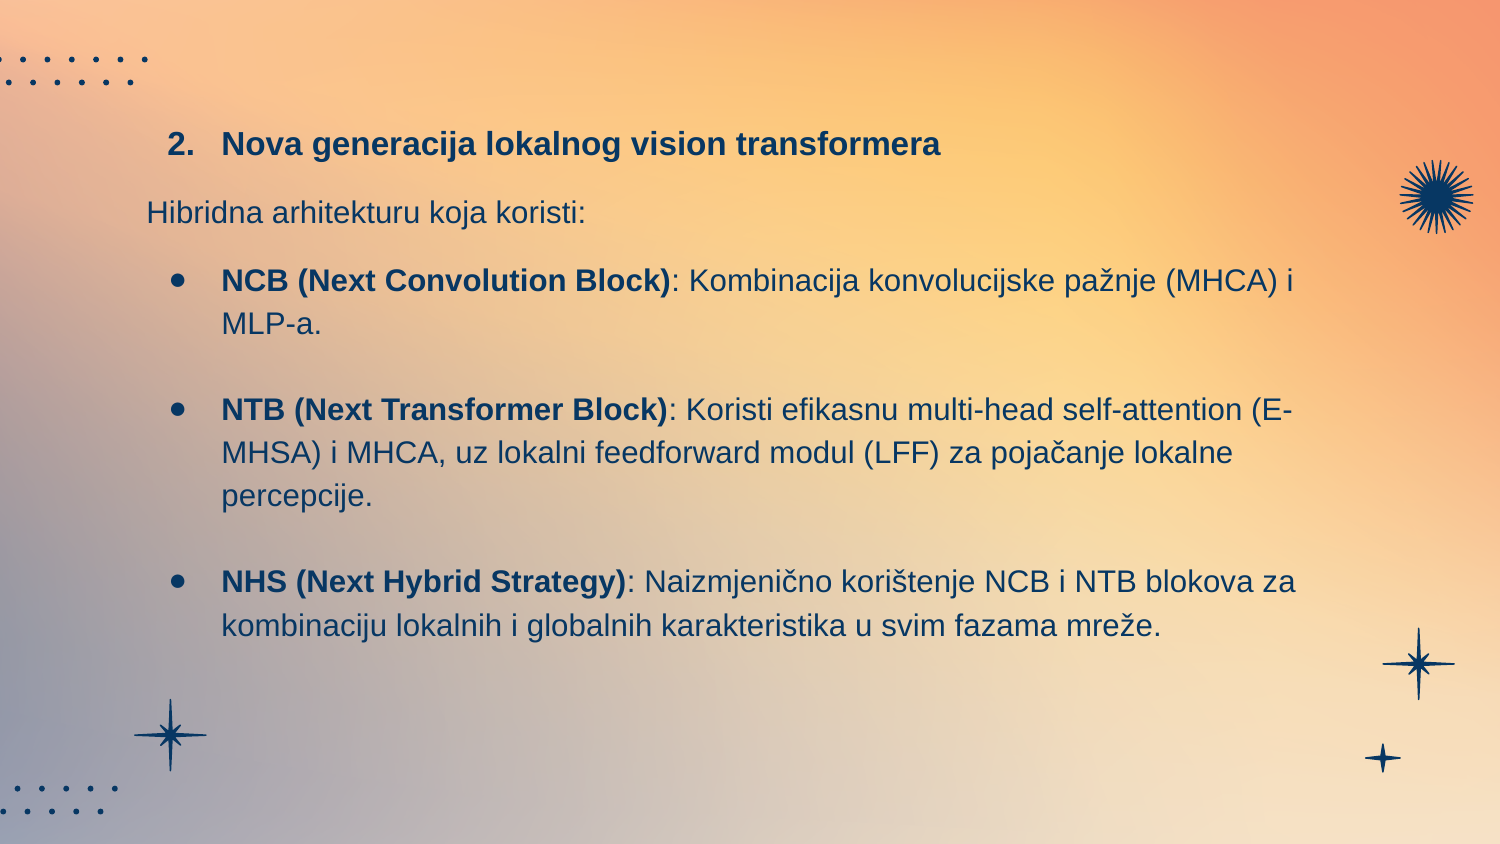

Nova generacija lokalnog vision transformera
Hibridna arhitekturu koja koristi:
NCB (Next Convolution Block): Kombinacija konvolucijske pažnje (MHCA) i MLP-a.
NTB (Next Transformer Block): Koristi efikasnu multi-head self-attention (E-MHSA) i MHCA, uz lokalni feedforward modul (LFF) za pojačanje lokalne percepcije.
NHS (Next Hybrid Strategy): Naizmjenično korištenje NCB i NTB blokova za kombinaciju lokalnih i globalnih karakteristika u svim fazama mreže.